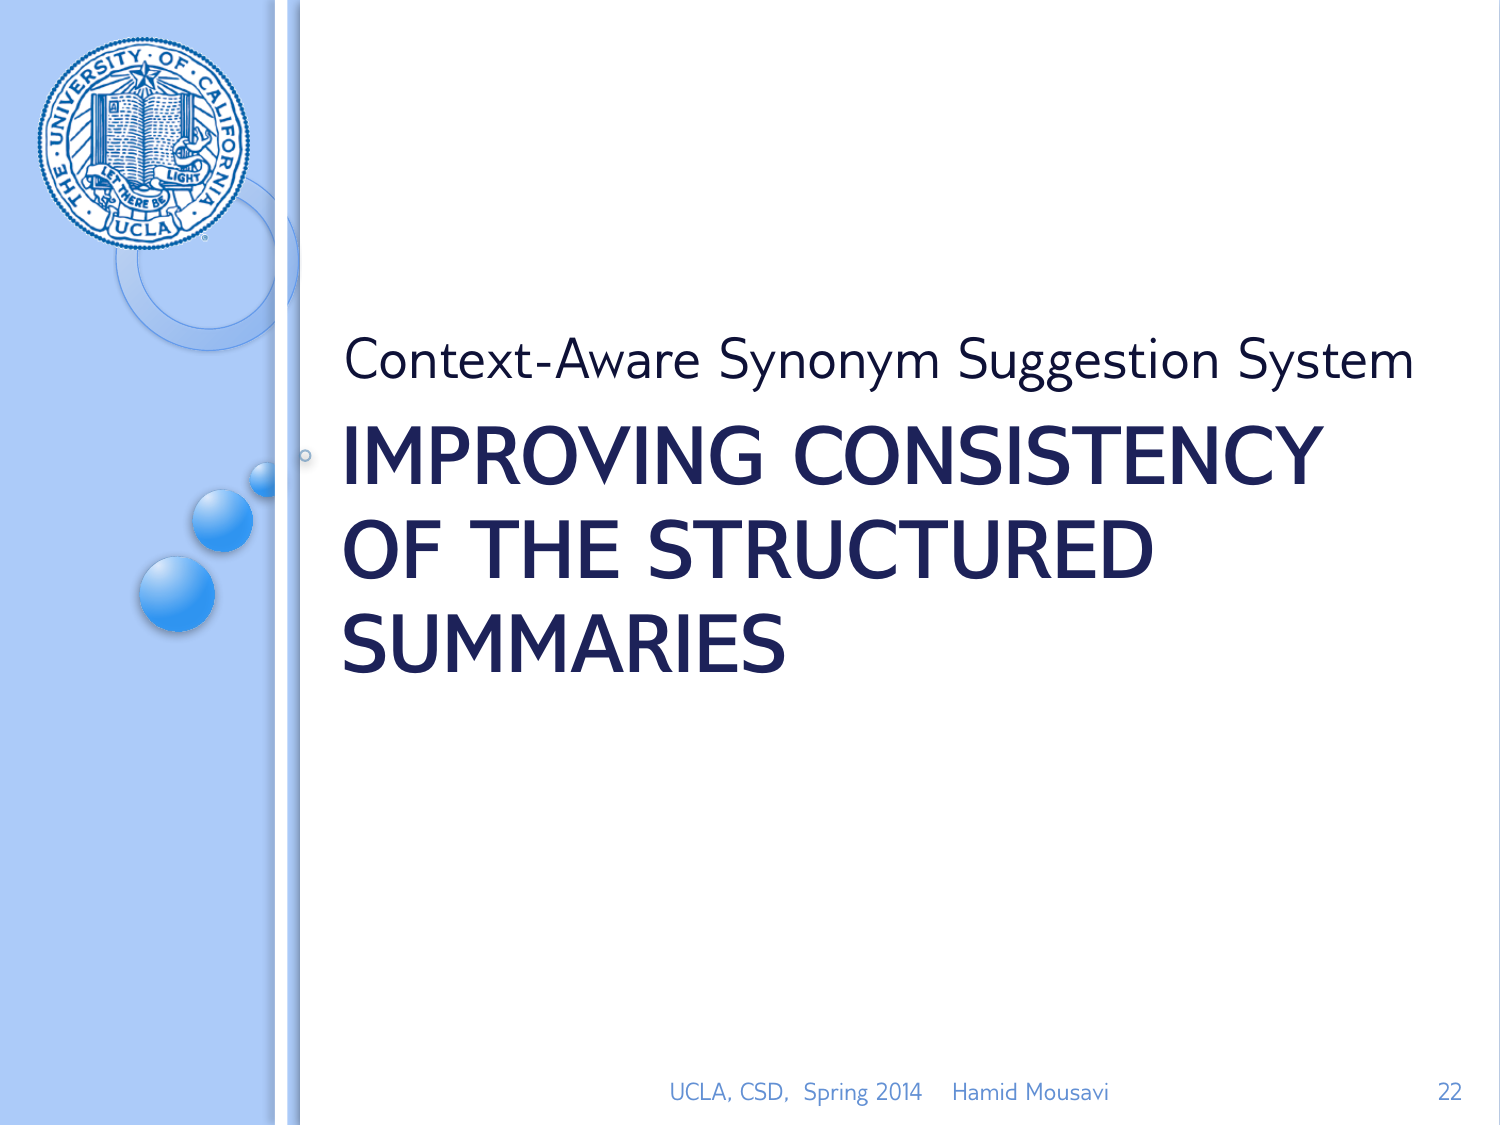

Context-Aware Synonym Suggestion System
# IMPROVING CONSISTENCY OF THE STRUCTURED SUMMARIES
UCLA, CSD,  Spring 2014
Hamid Mousavi
22